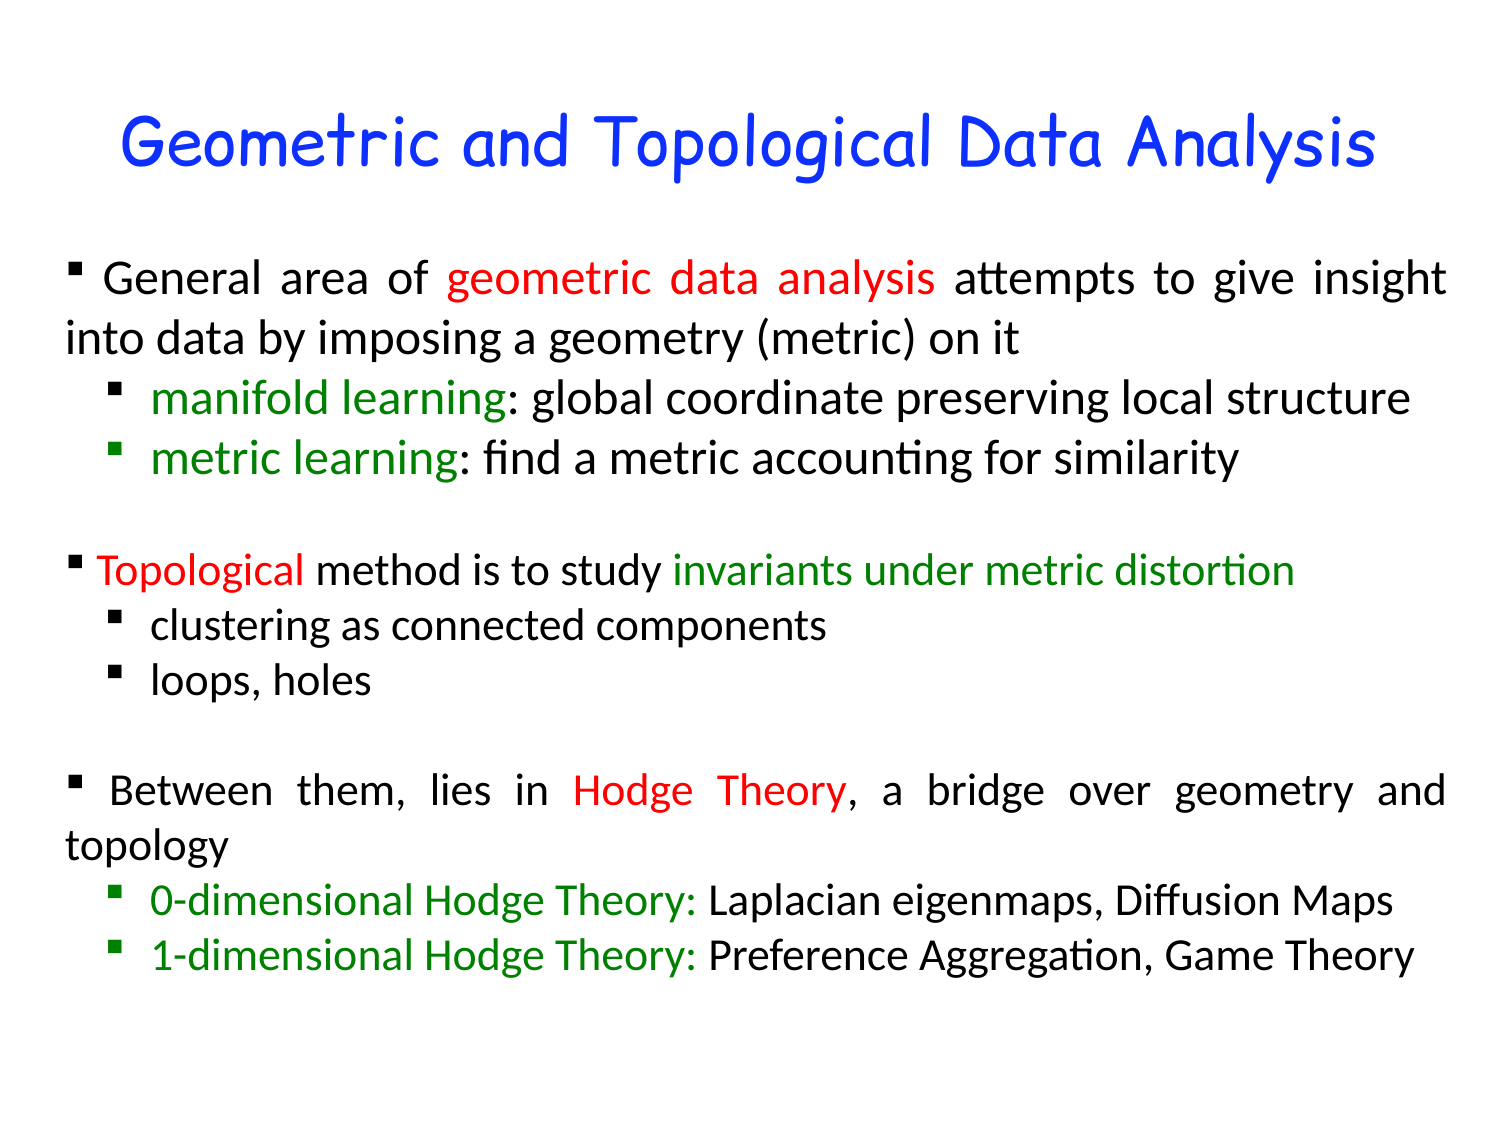

# Geometric and Topological Data Analysis
 General area of geometric data analysis attempts to give insight into data by imposing a geometry (metric) on it
 manifold learning: global coordinate preserving local structure
 metric learning: find a metric accounting for similarity

 Topological method is to study invariants under metric distortion
 clustering as connected components
 loops, holes

 Between them, lies in Hodge Theory, a bridge over geometry and topology
 0-dimensional Hodge Theory: Laplacian eigenmaps, Diffusion Maps
 1-dimensional Hodge Theory: Preference Aggregation, Game Theory